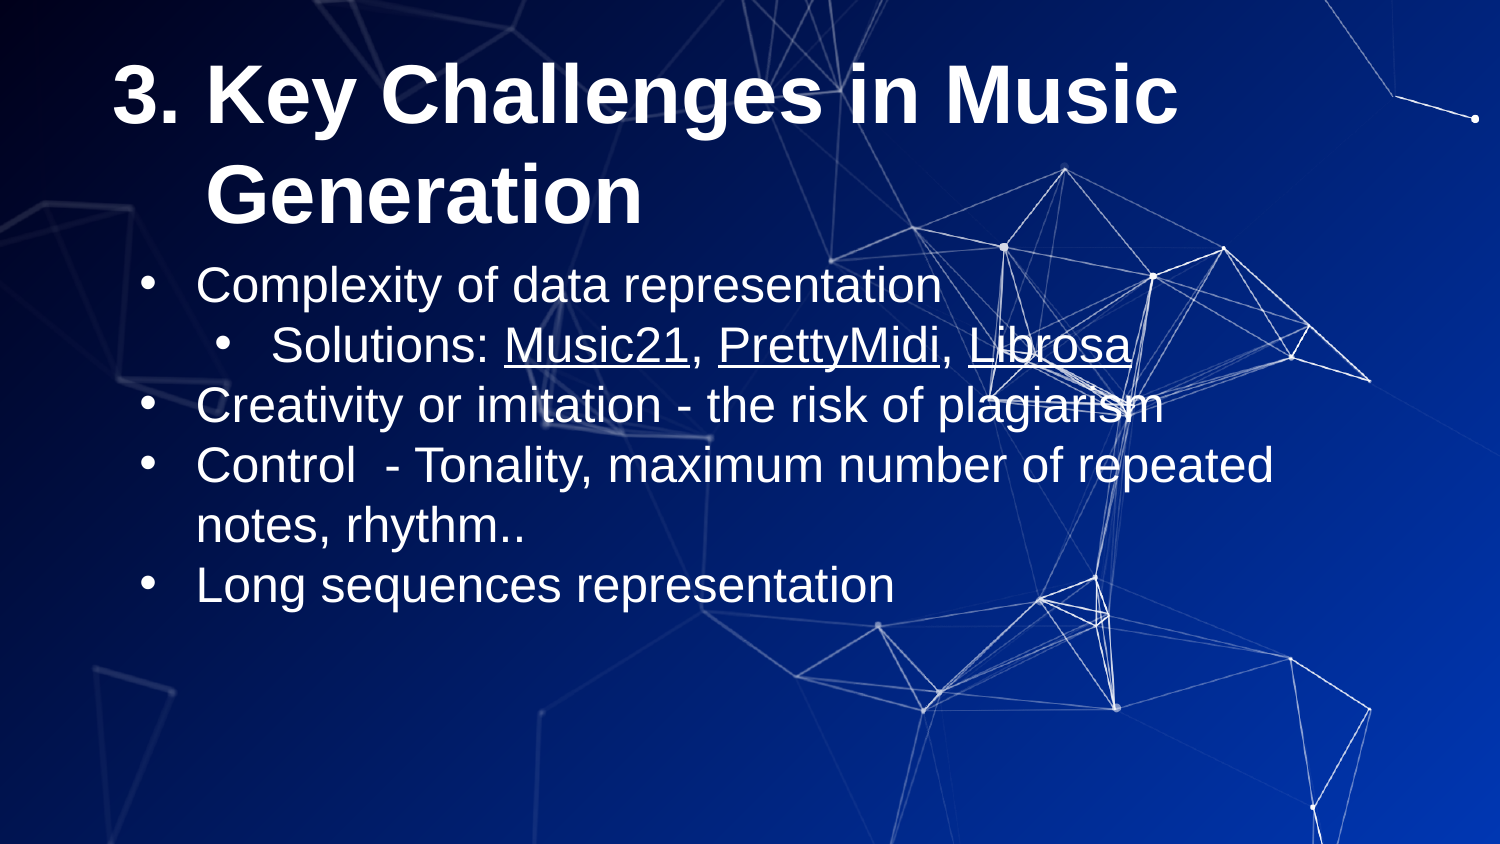

# 3. Key Challenges in Music Generation
Complexity of data representation
Solutions: Music21, PrettyMidi, Librosa
Creativity or imitation - the risk of plagiarism
Control  - Tonality, maximum number of repeated notes, rhythm..
Long sequences representation